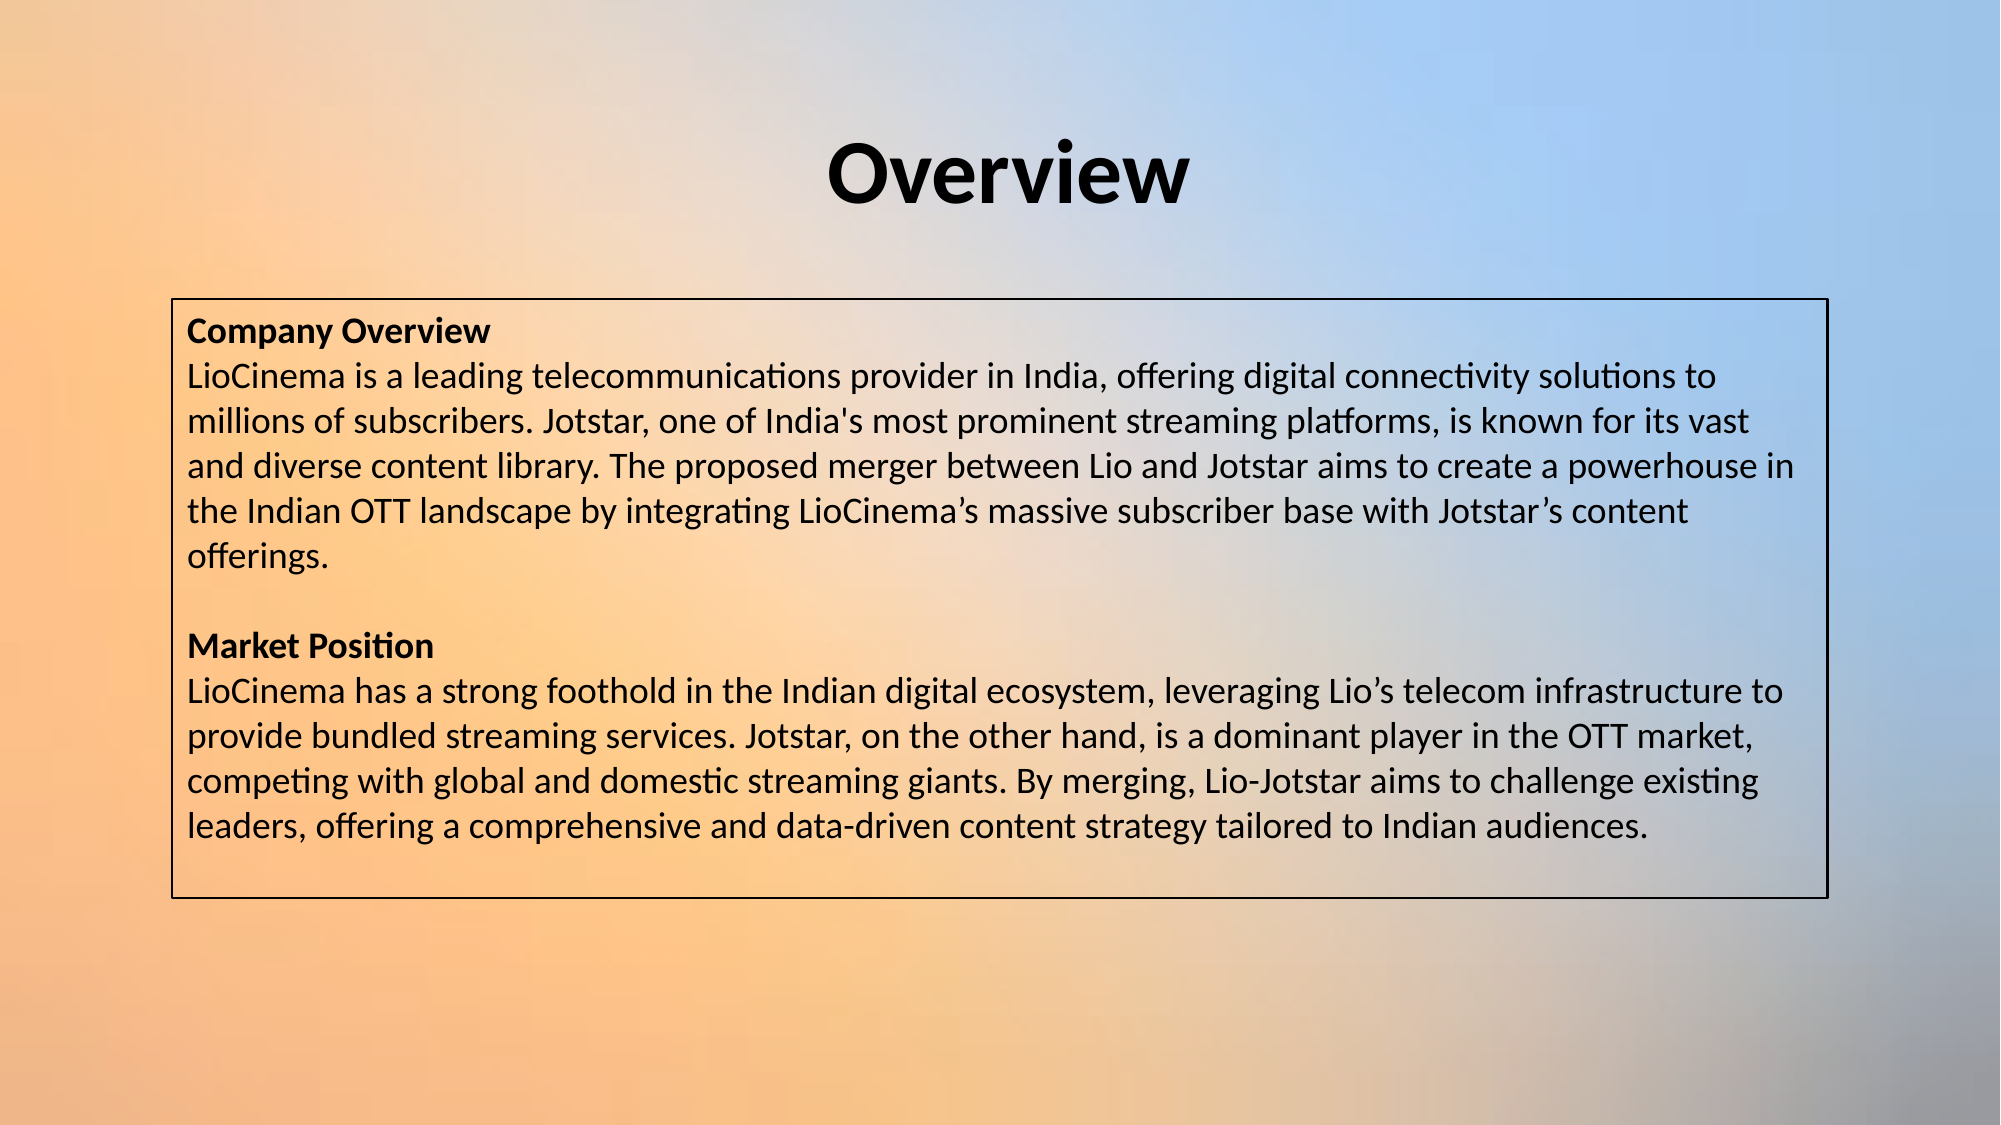

Overview
Company Overview
LioCinema is a leading telecommunications provider in India, offering digital connectivity solutions to millions of subscribers. Jotstar, one of India's most prominent streaming platforms, is known for its vast and diverse content library. The proposed merger between Lio and Jotstar aims to create a powerhouse in the Indian OTT landscape by integrating LioCinema’s massive subscriber base with Jotstar’s content offerings.
Market Position
LioCinema has a strong foothold in the Indian digital ecosystem, leveraging Lio’s telecom infrastructure to provide bundled streaming services. Jotstar, on the other hand, is a dominant player in the OTT market, competing with global and domestic streaming giants. By merging, Lio-Jotstar aims to challenge existing leaders, offering a comprehensive and data-driven content strategy tailored to Indian audiences.